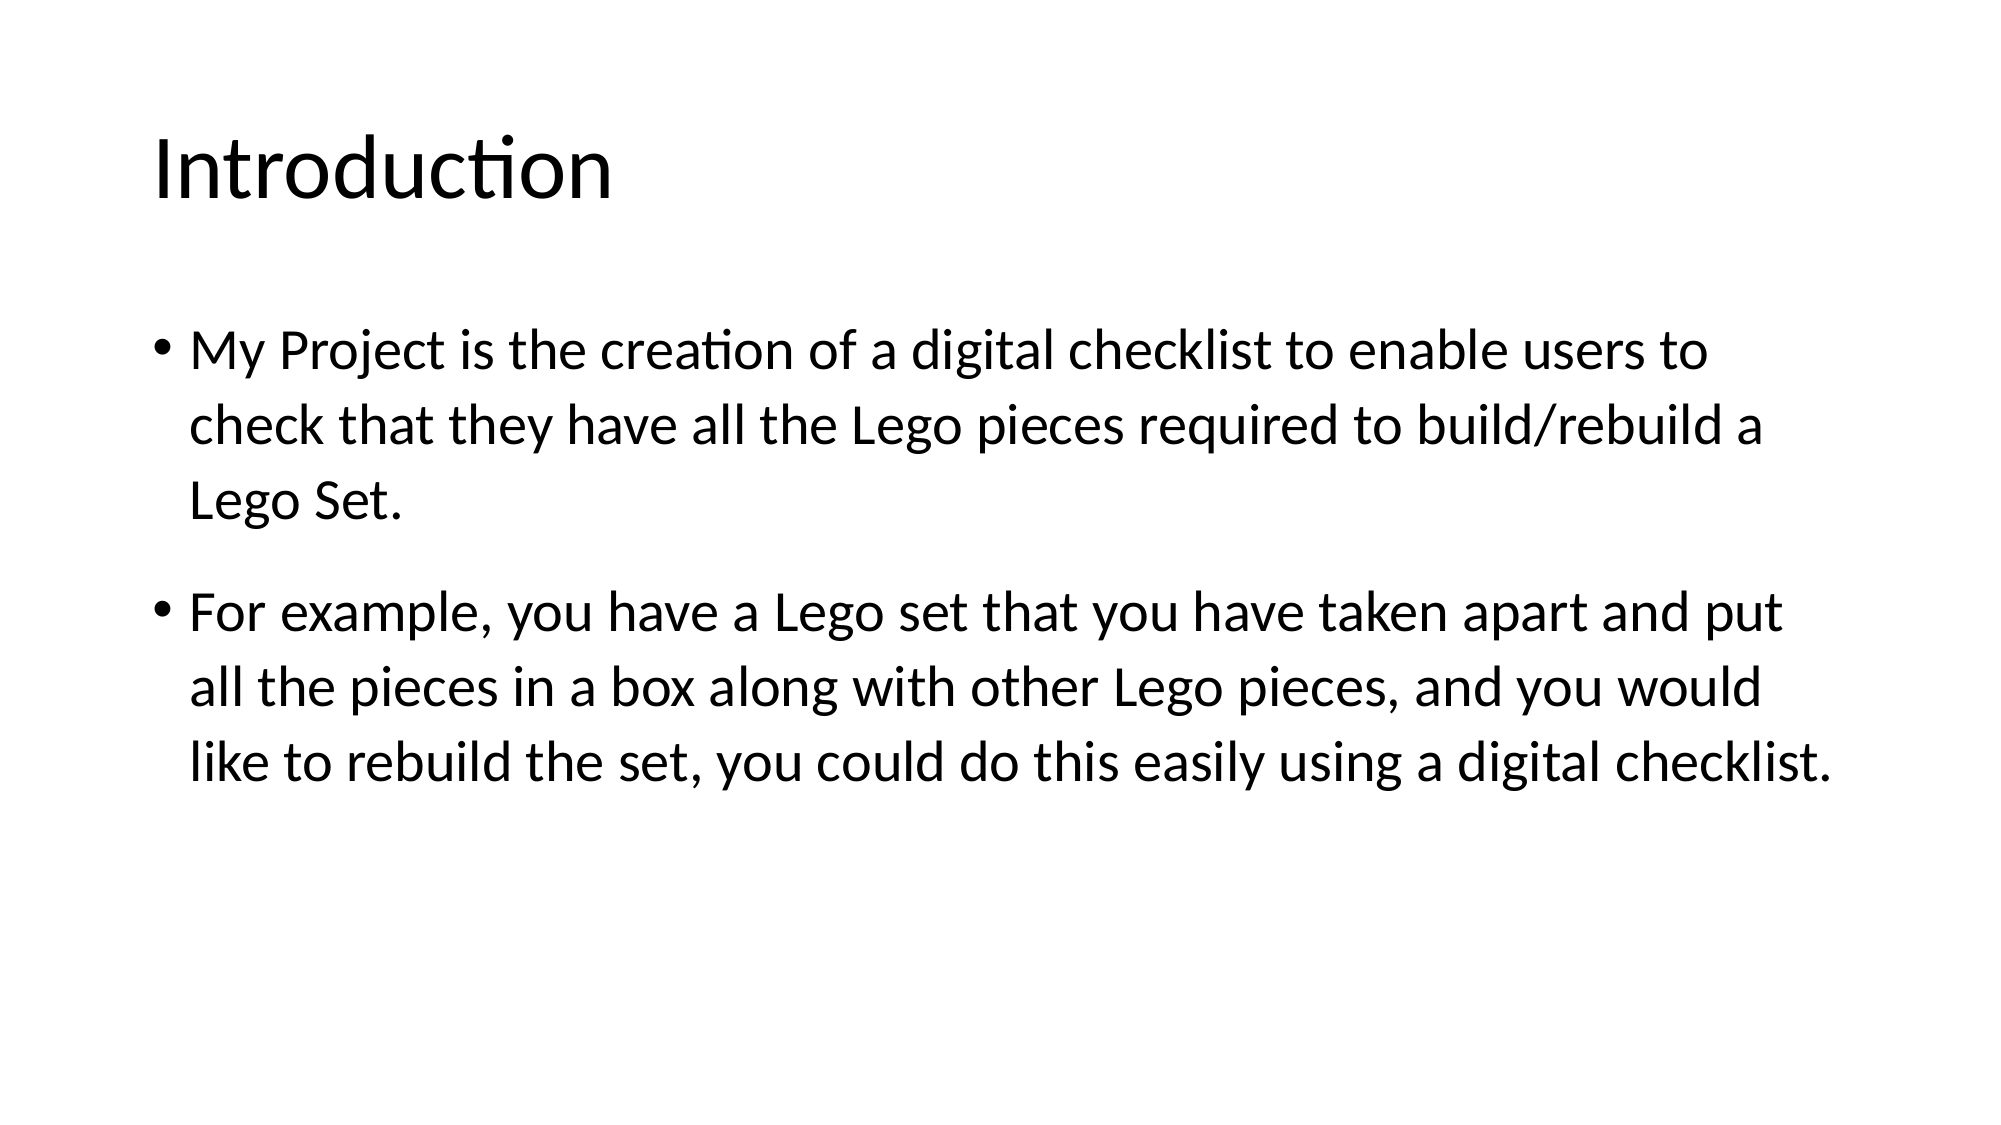

# Introduction
My Project is the creation of a digital checklist to enable users to check that they have all the Lego pieces required to build/rebuild a Lego Set.
For example, you have a Lego set that you have taken apart and put all the pieces in a box along with other Lego pieces, and you would like to rebuild the set, you could do this easily using a digital checklist.